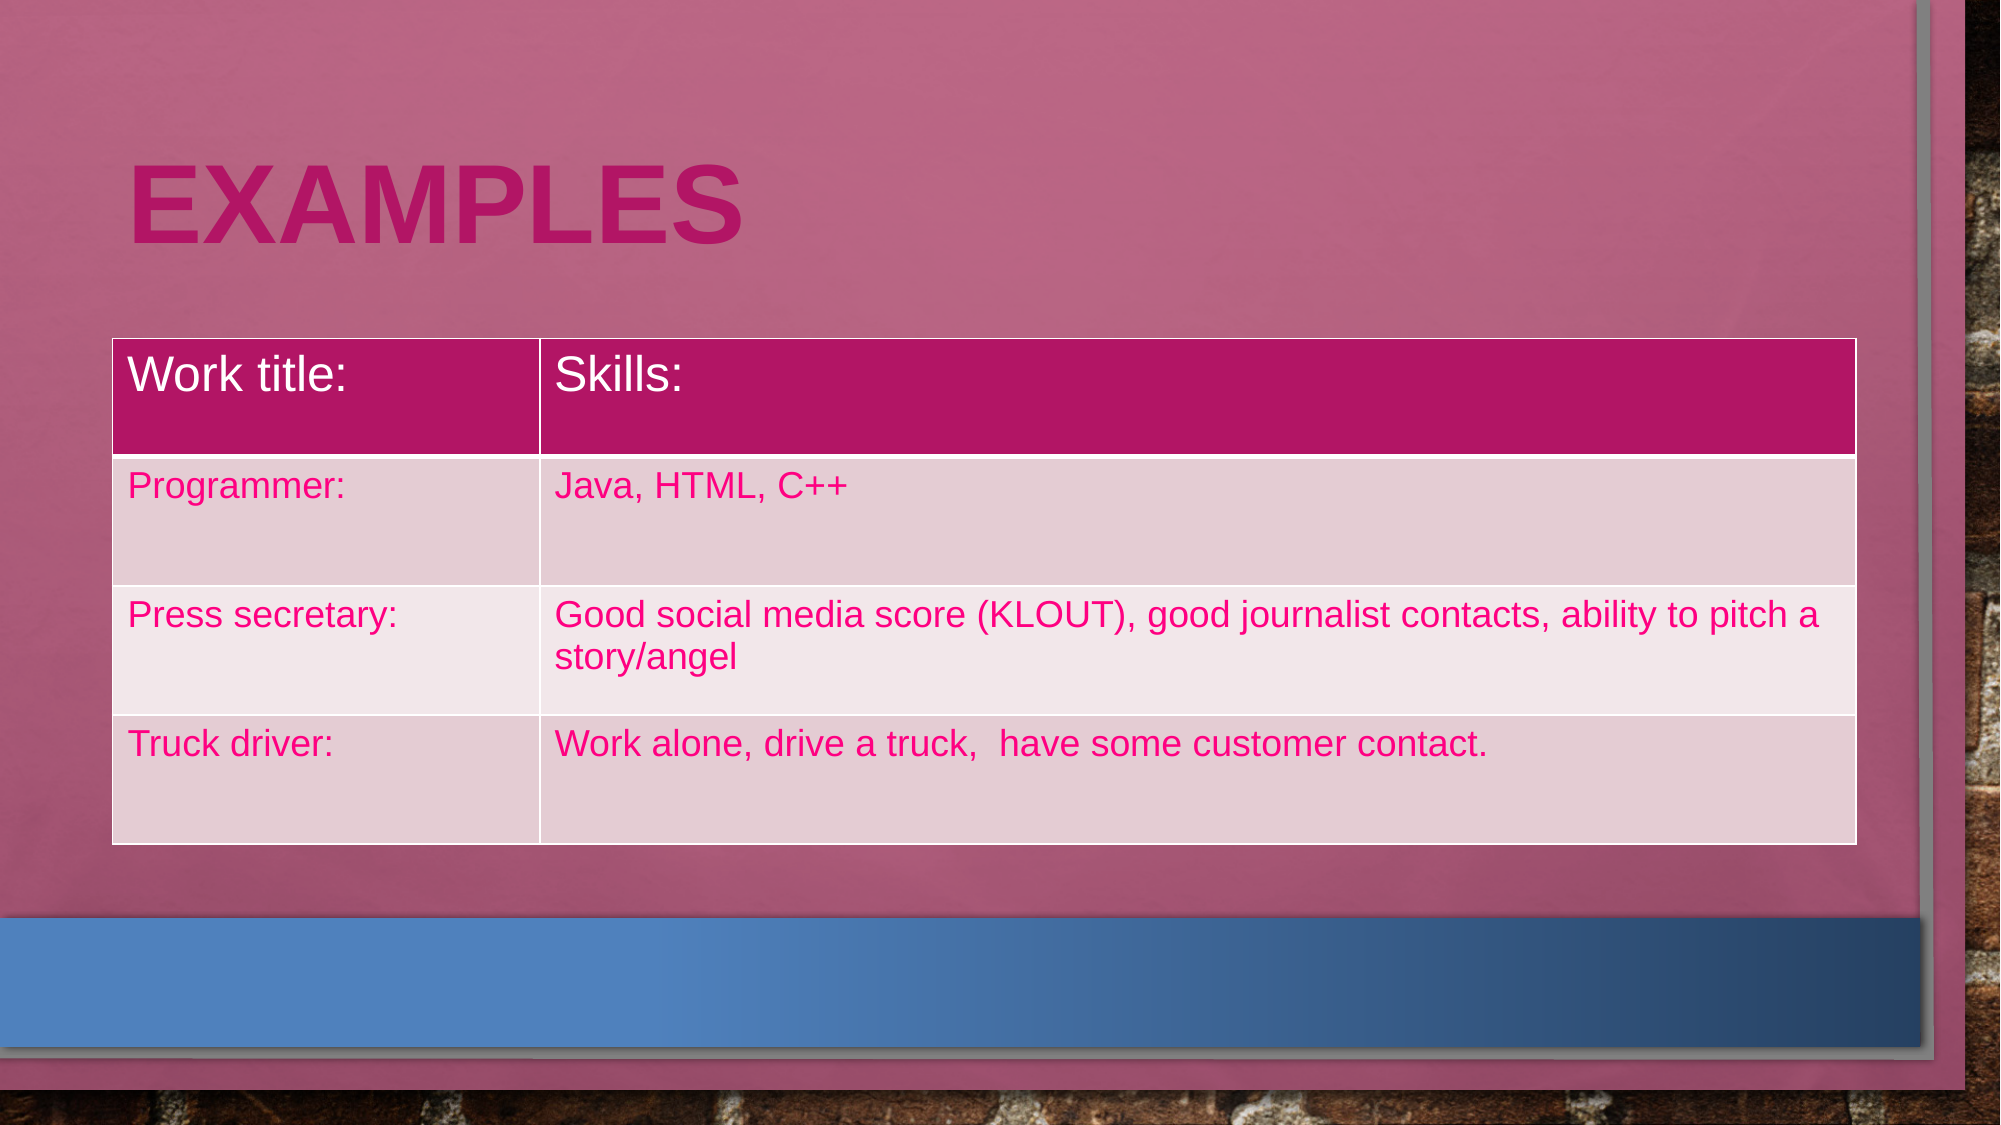

Examples
| Work title: | Skills: |
| --- | --- |
| Programmer: | Java, HTML, C++ |
| Press secretary: | Good social media score (KLOUT), good journalist contacts, ability to pitch a story/angel |
| Truck driver: | Work alone, drive a truck, have some customer contact. |